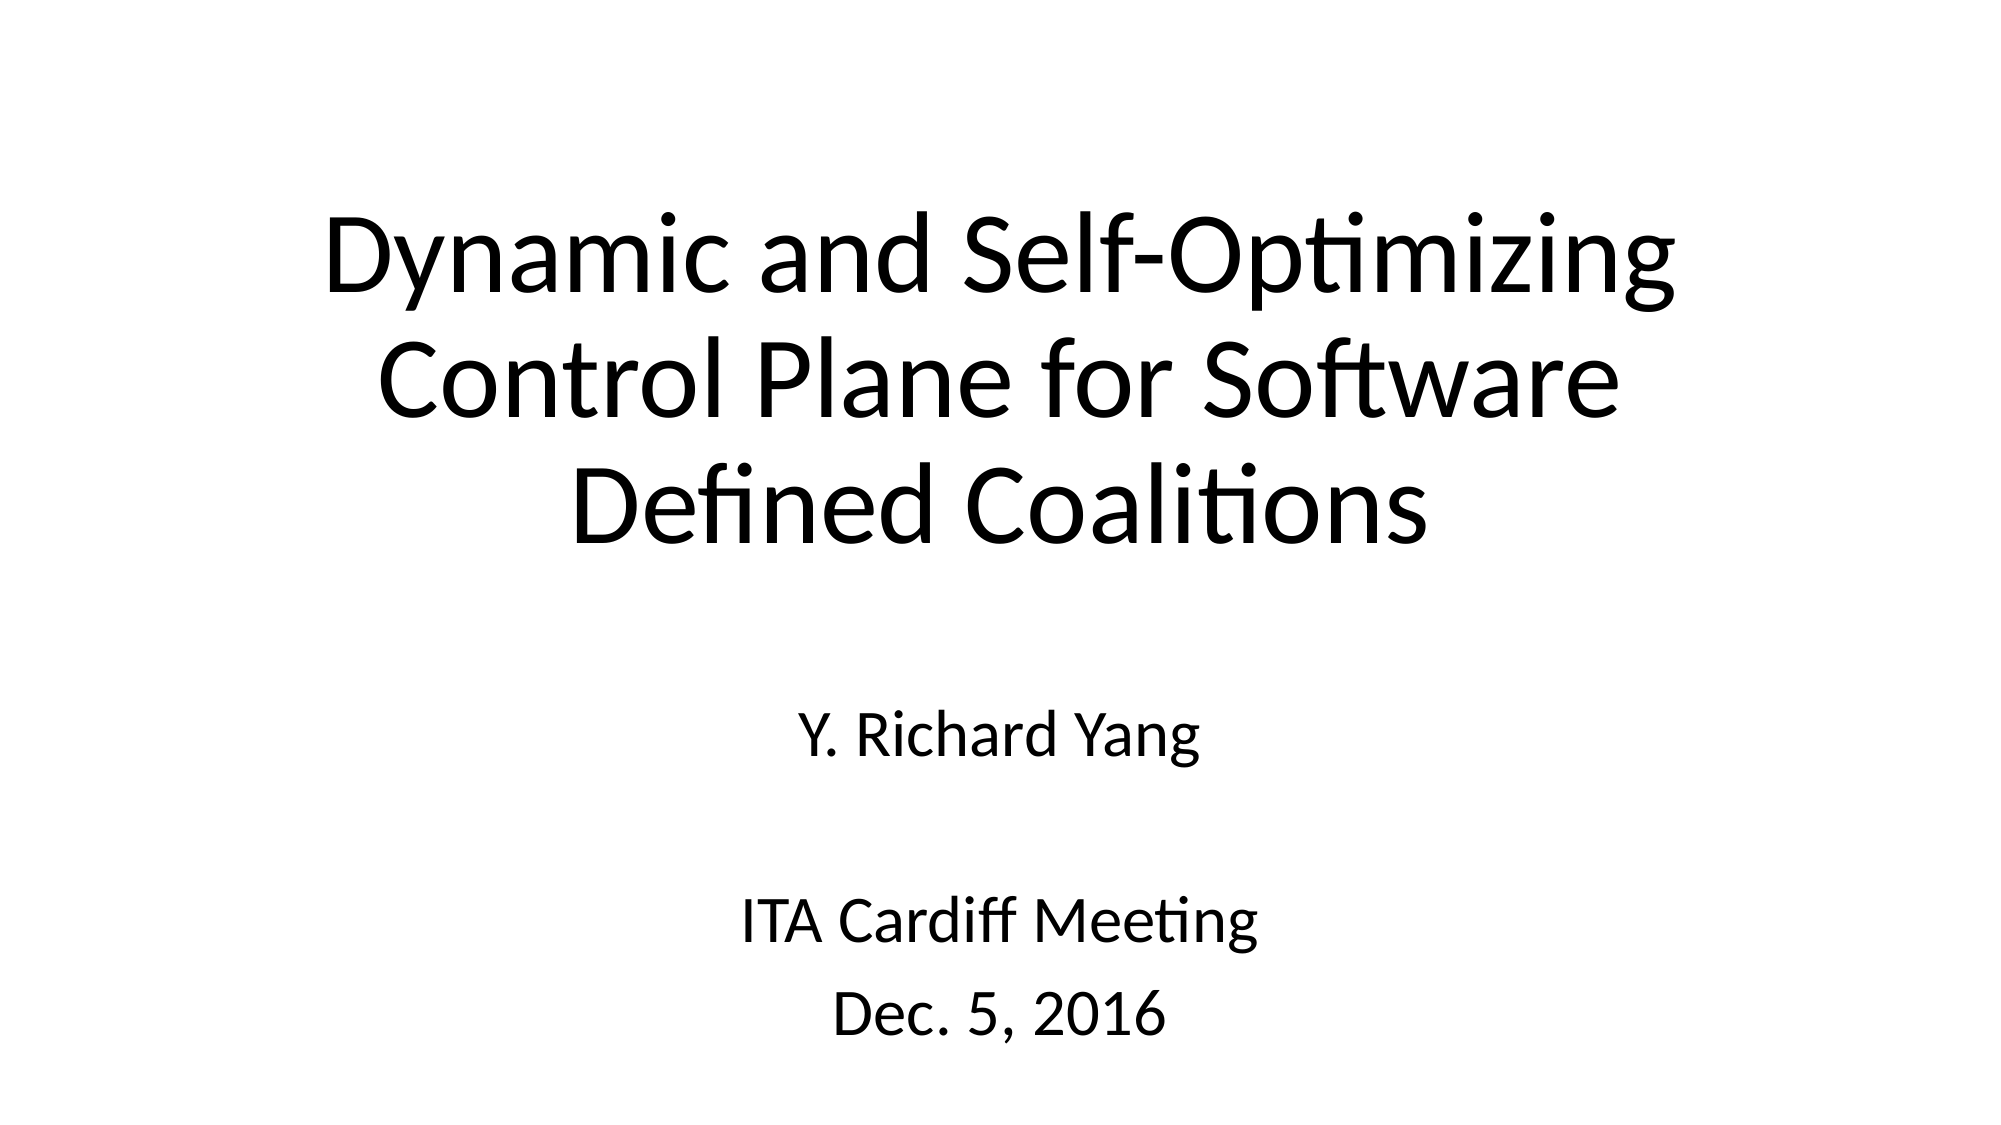

# Dynamic and Self-Optimizing Control Plane for Software Defined Coalitions

Y. Richard Yang

ITA Cardiff Meeting
Dec. 5, 2016